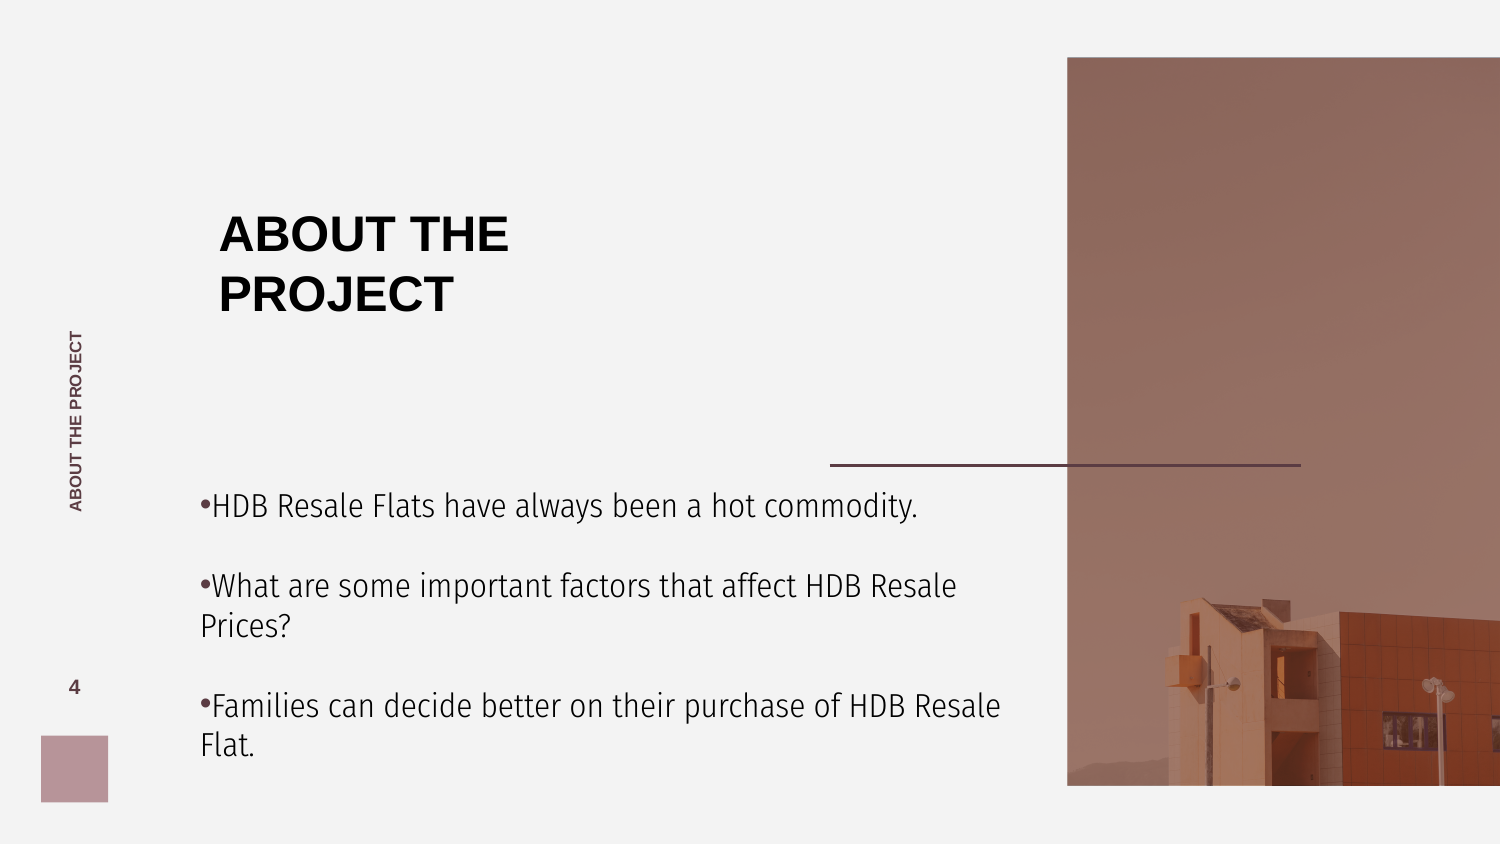

# ABOUT THE PROJECT
ABOUT THE PROJECT
HDB Resale Flats have always been a hot commodity.

What are some important factors that affect HDB Resale Prices?

Families can decide better on their purchase of HDB Resale Flat.
4